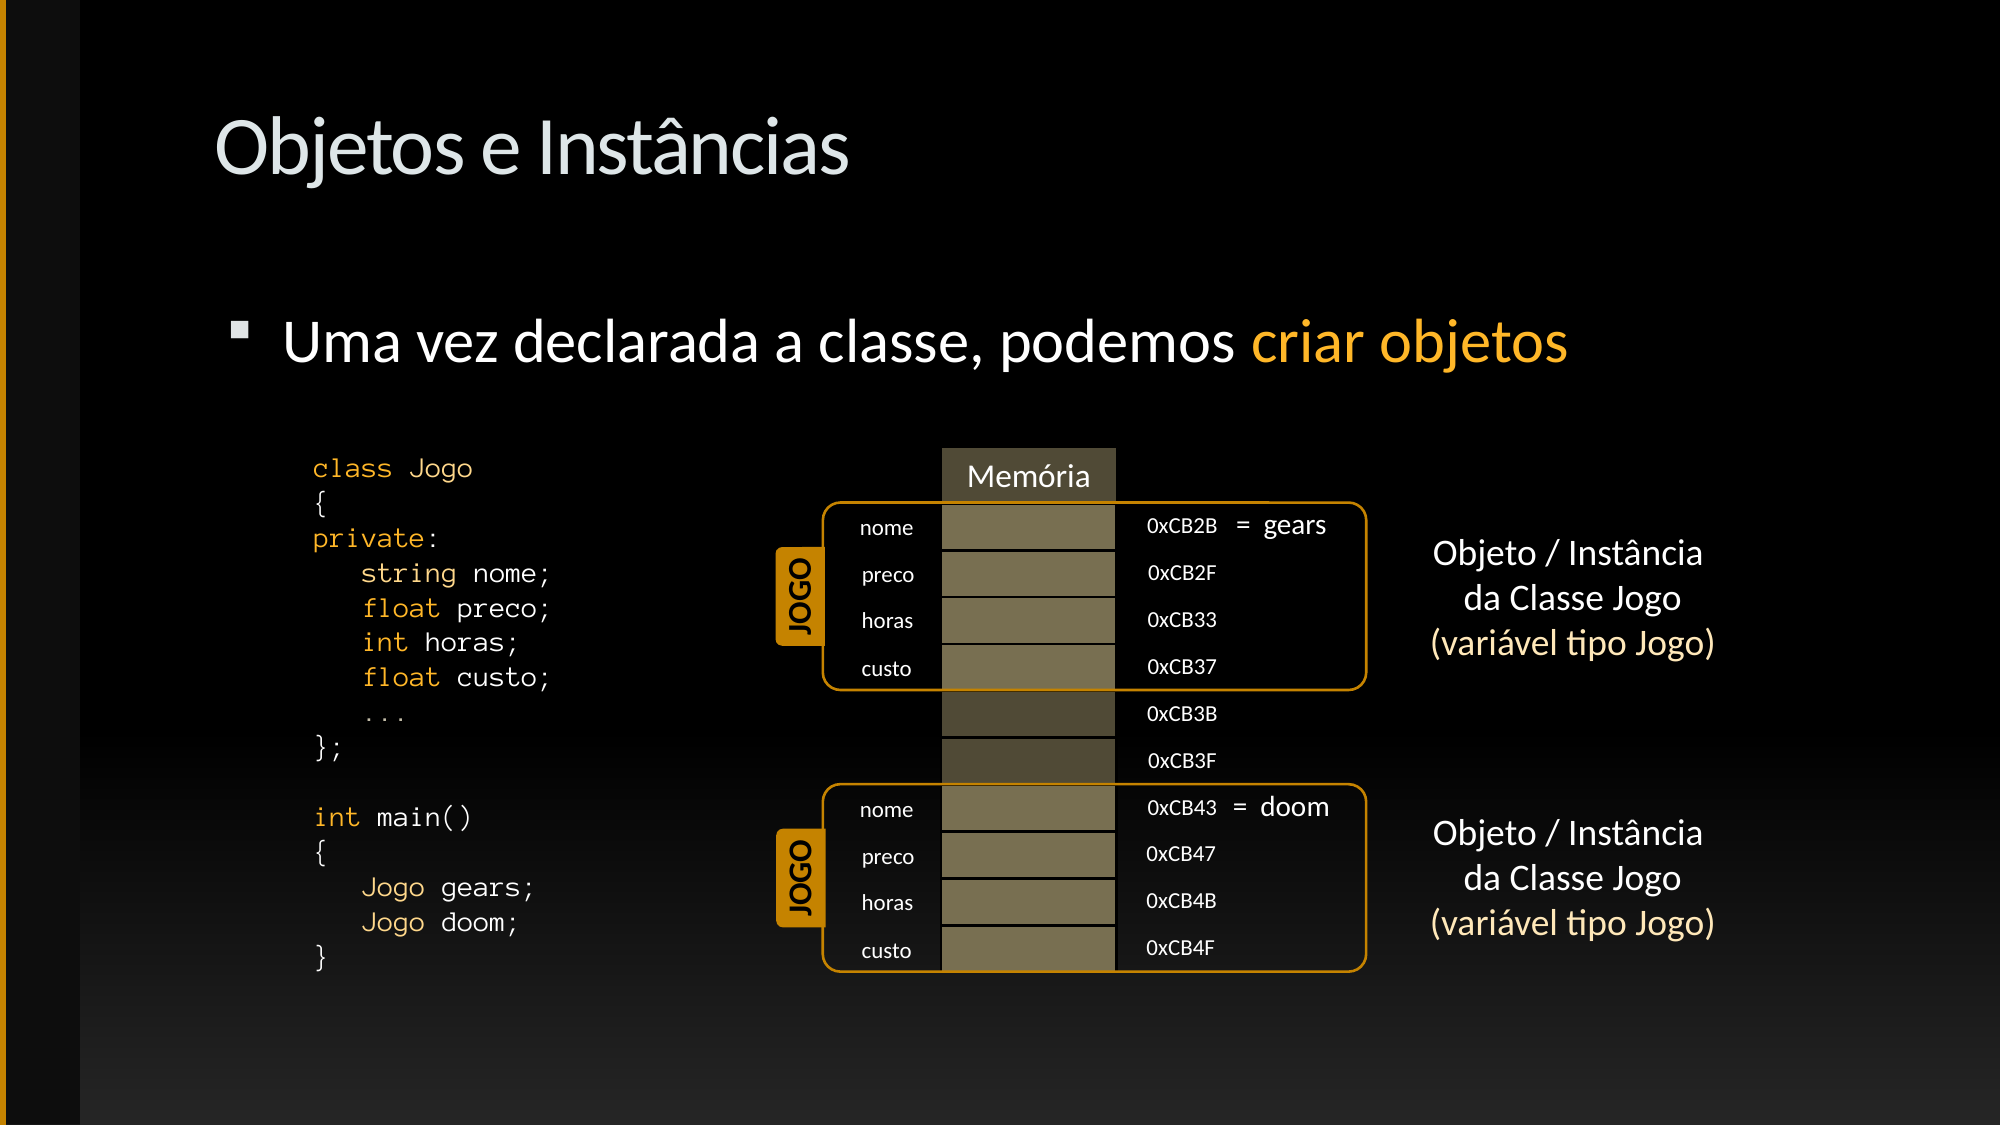

# Objetos e Instâncias
Uma vez declarada a classe, podemos criar objetos
class Jogo
{
private:
   string nome;
   float preco;
   int horas;
   float custo;
   ...
};
int main()
{
   Jogo gears;
   Jogo doom;
}
Memória
=  gears

0xCB2B
nome

0xCB2F
preco
Jogo

0xCB33
horas

0xCB37
custo

0xCB3B

0xCB3F
=  doom

0xCB43
nome

0xCB47
preco
Jogo

0xCB4B
horas

0xCB4F
custo
Objeto / Instância
da Classe Jogo
(variável tipo Jogo)
Objeto / Instância
da Classe Jogo
(variável tipo Jogo)